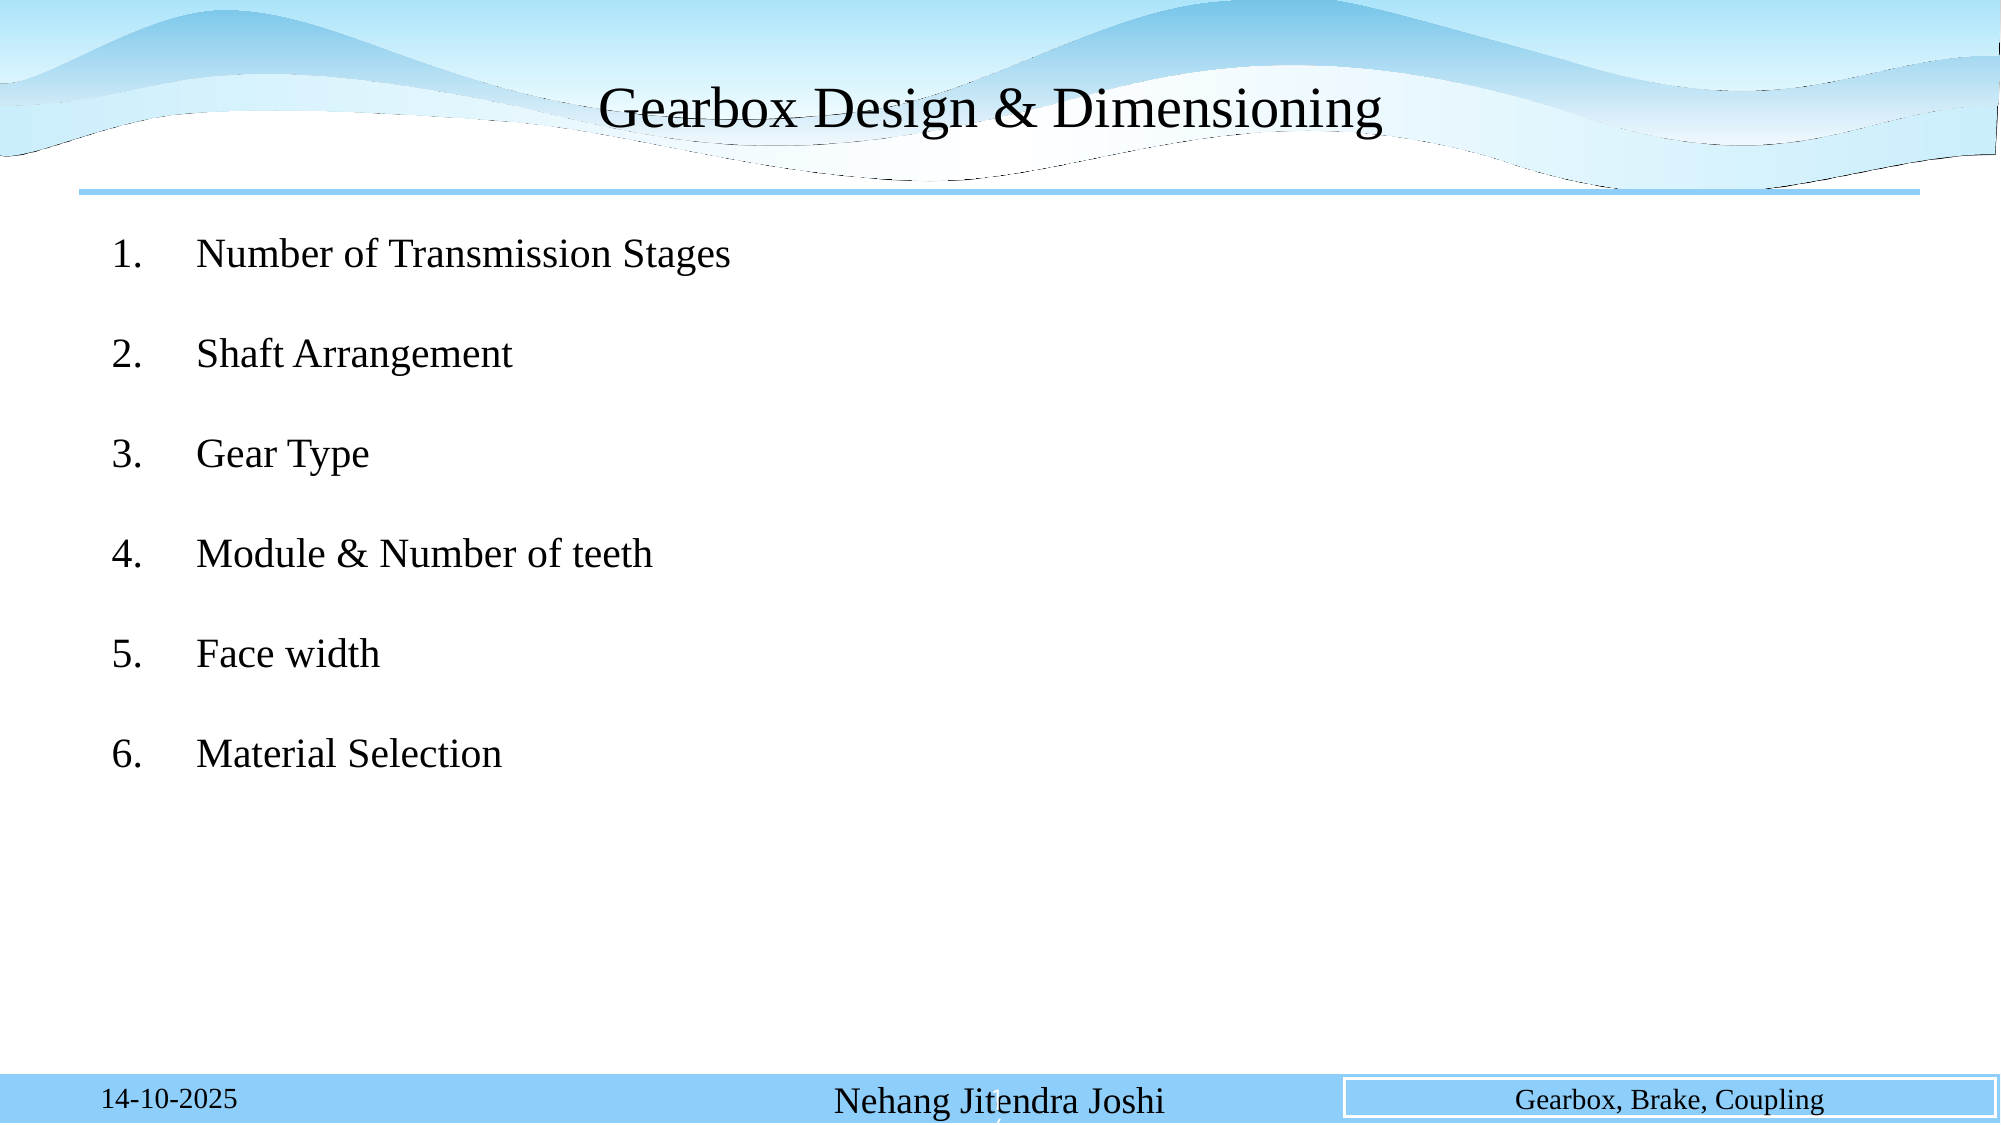

# Gearbox Design & Dimensioning

Number of Transmission Stages​

Shaft Arrangement​

Gear Type​

Module & Number of teeth​

Face width​

Material Selection
142
14-10-2025
Nehang Jitendra Joshi
Gearbox, Brake, Coupling